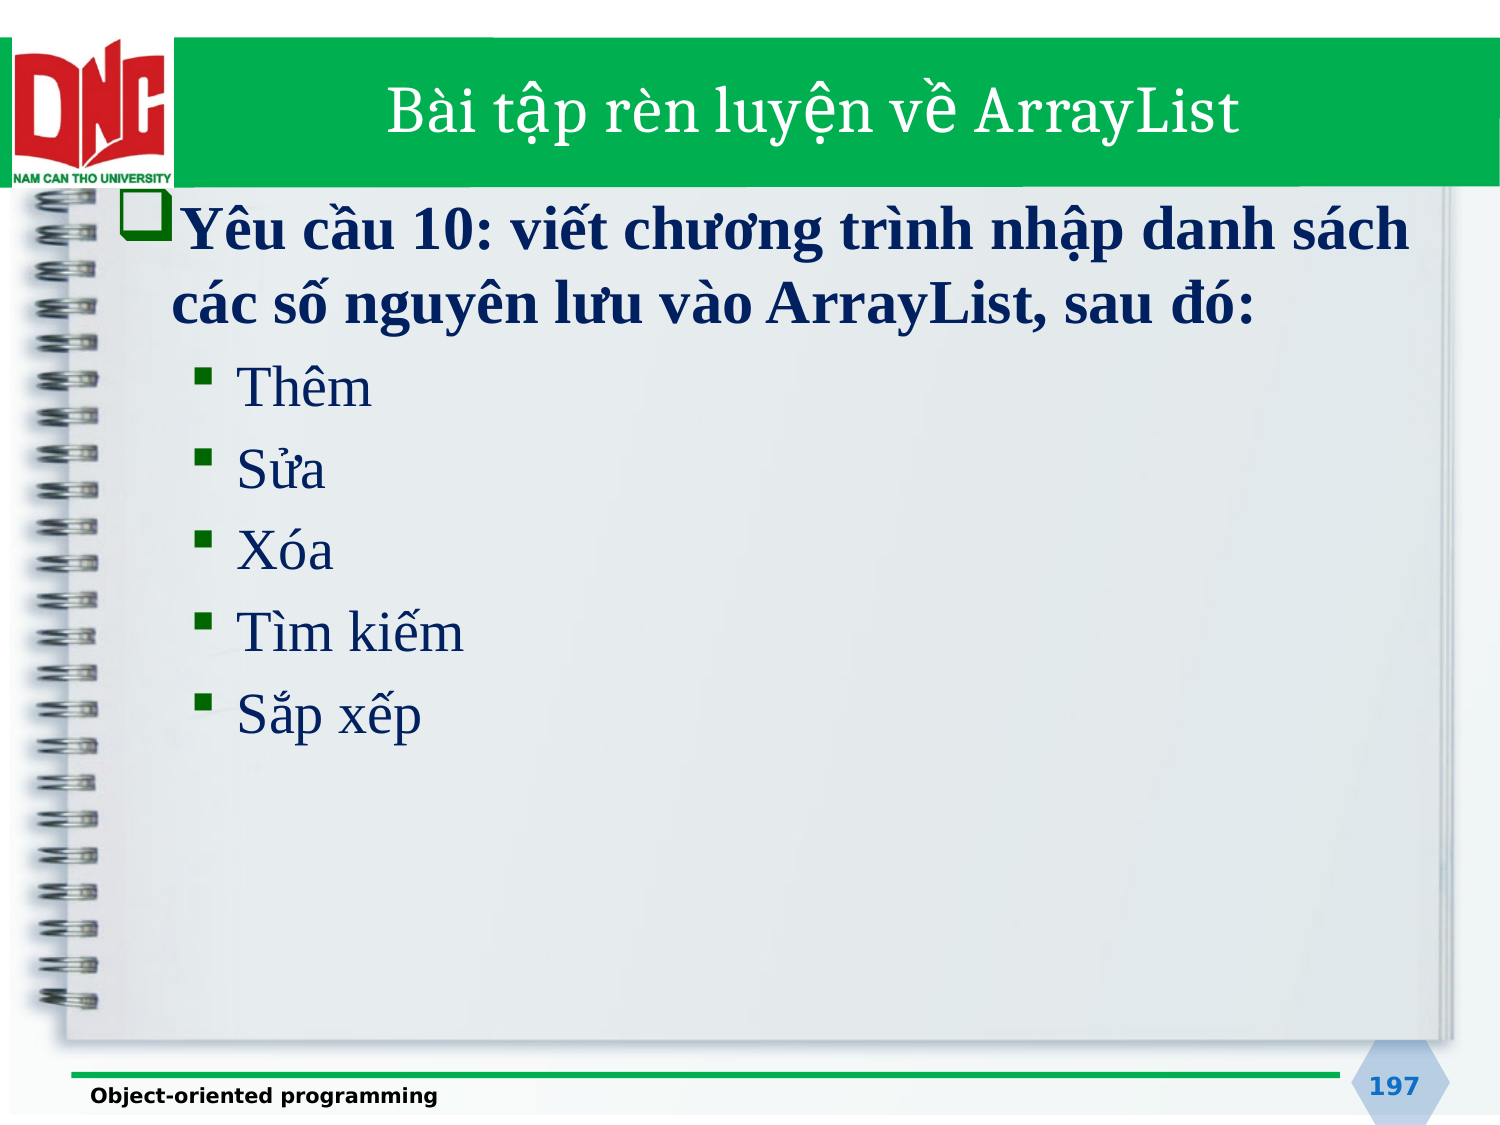

# Bài tập rèn luyện về ArrayList
Yêu cầu 10: viết chương trình nhập danh sách các số nguyên lưu vào ArrayList, sau đó:
Thêm
Sửa
Xóa
Tìm kiếm
Sắp xếp
197
Object-oriented programming